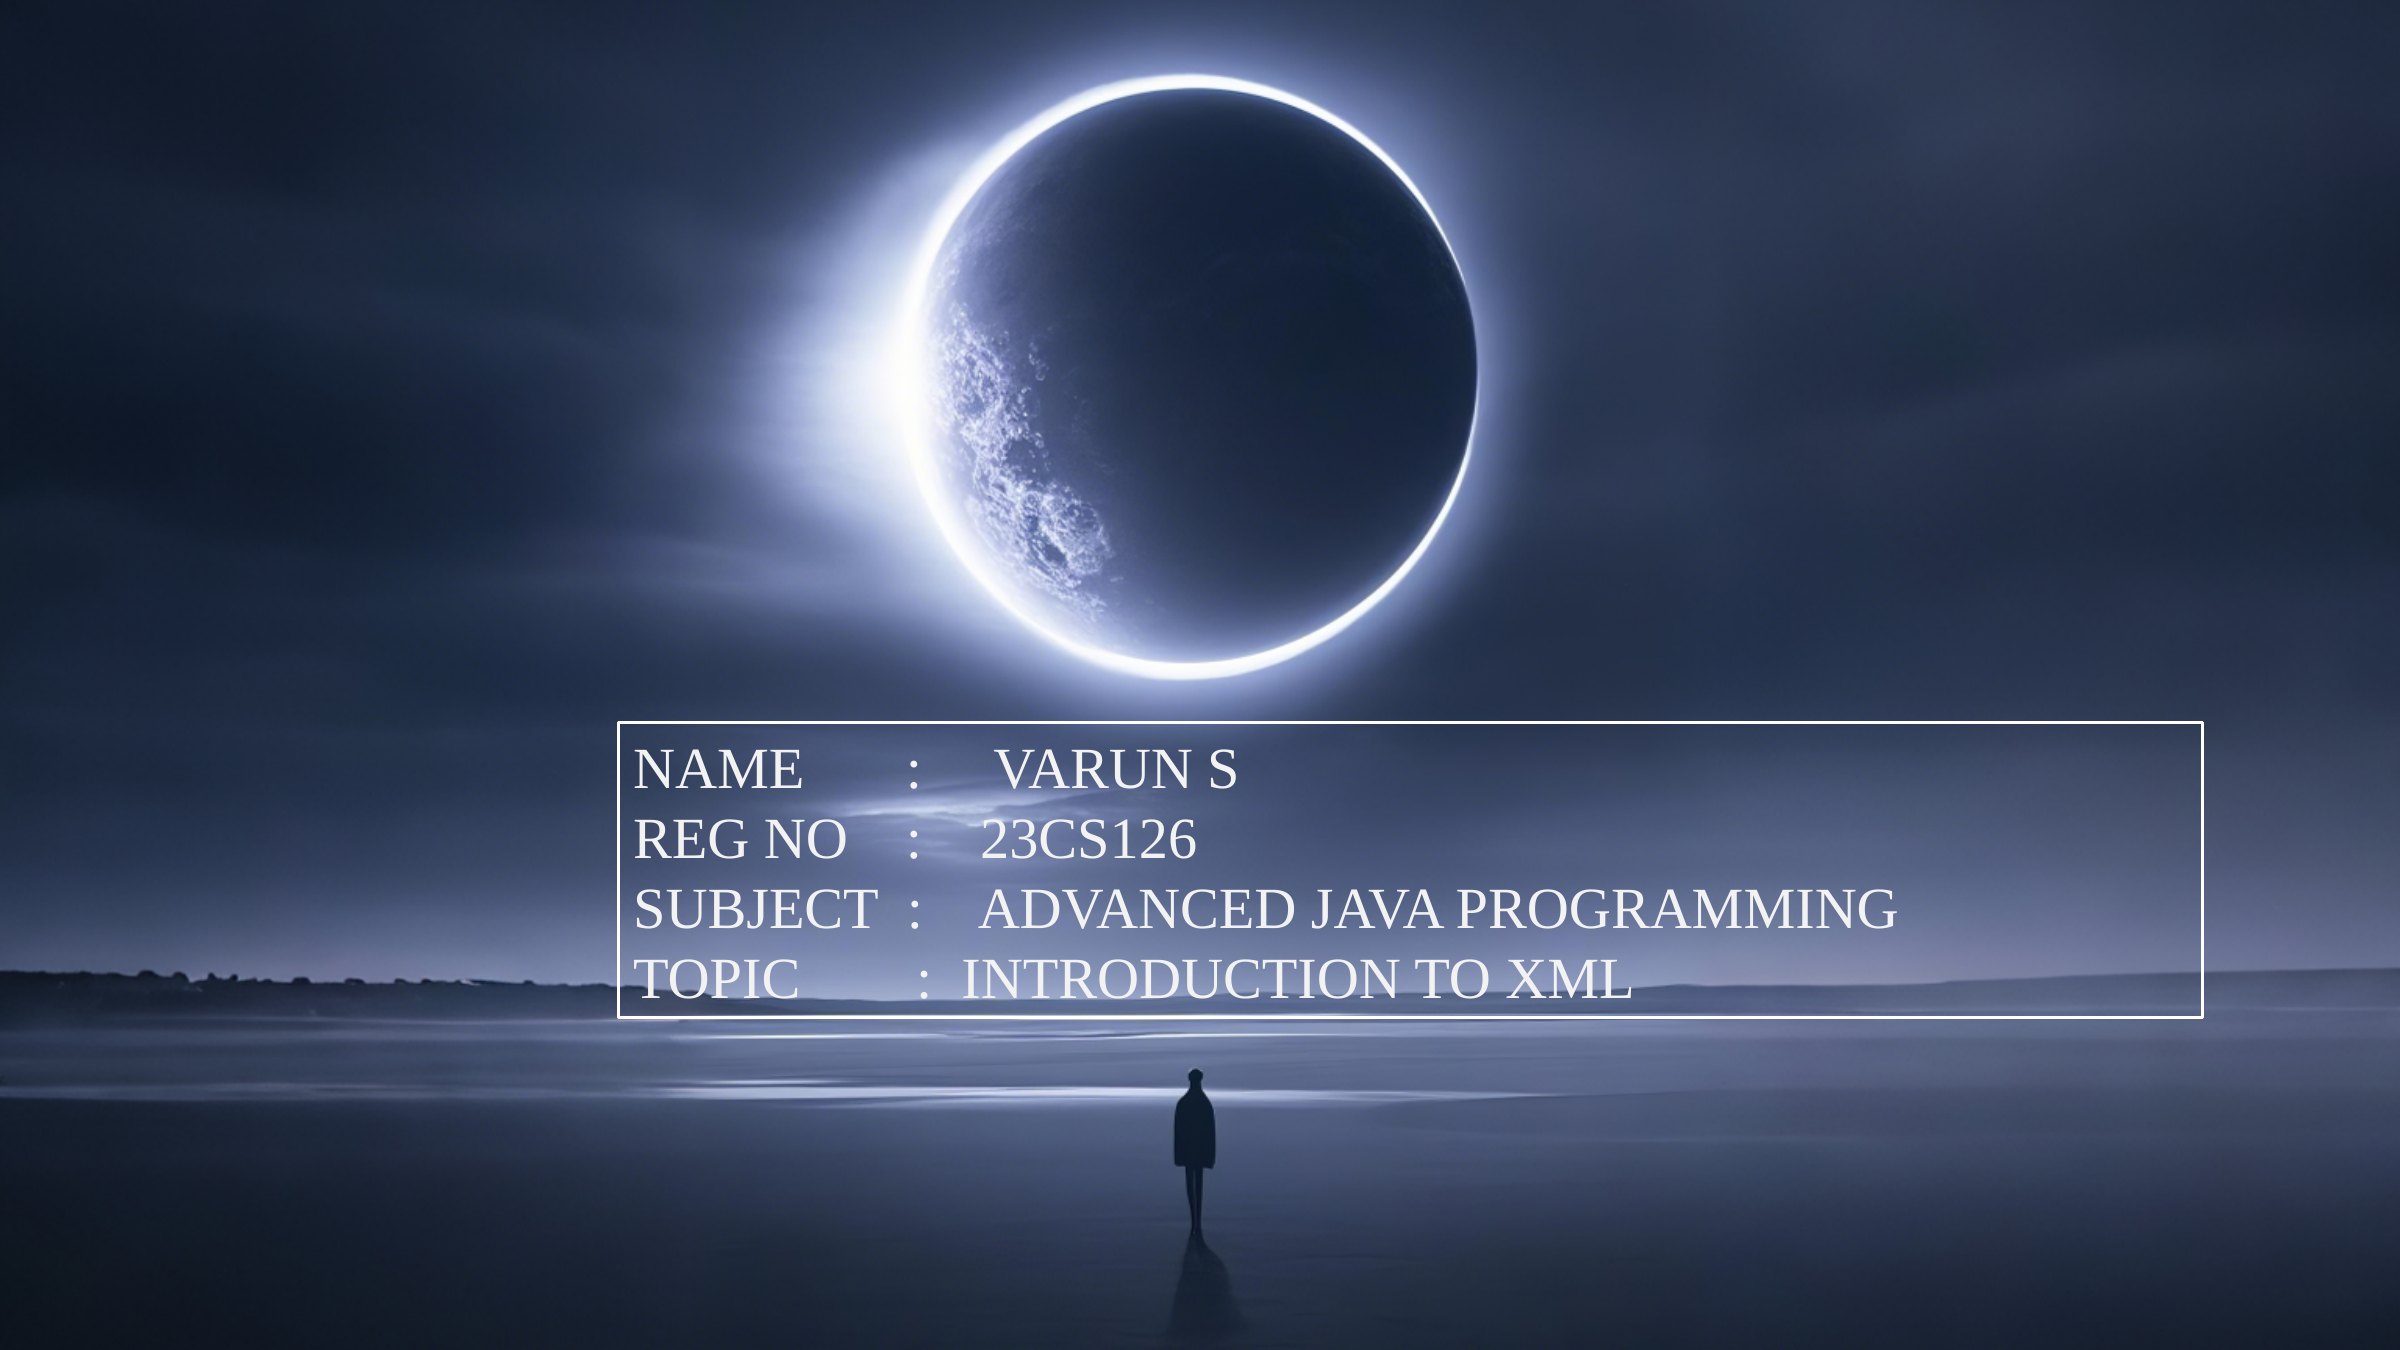

NAME       :     VARUN S
REG NO    :    23CS126
SUBJECT  :    ADVANCED JAVA PROGRAMMING
TOPIC        :  INTRODUCTION TO XML